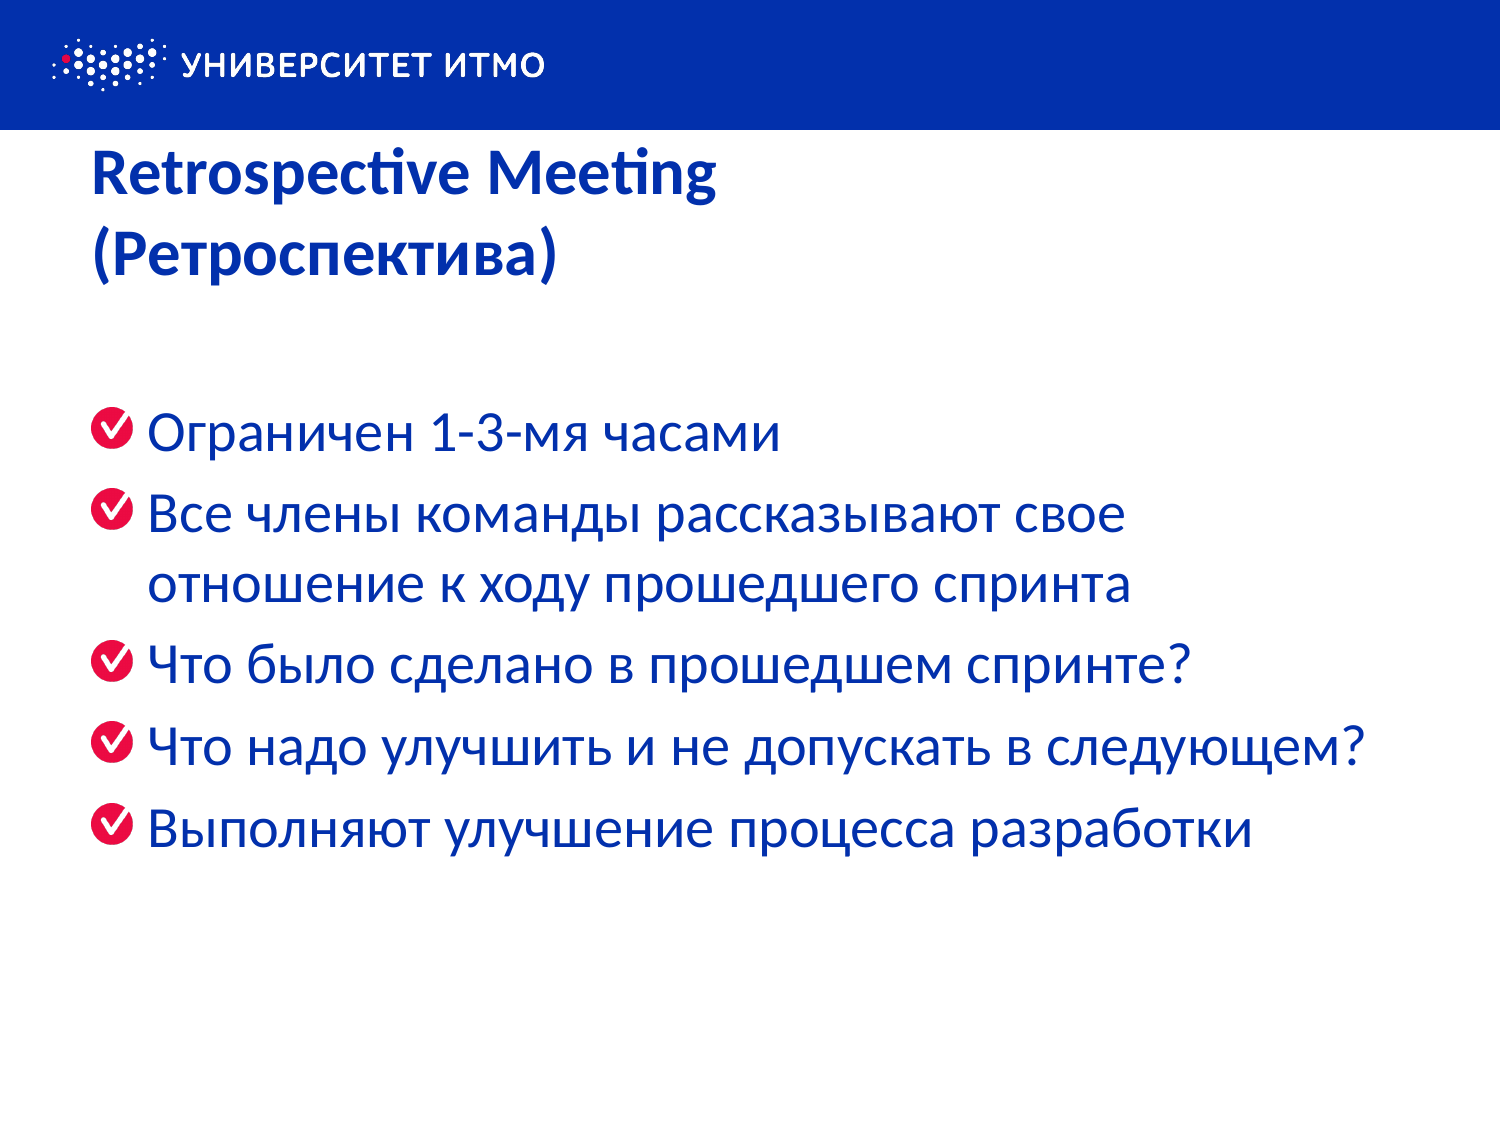

# Retrospective Meeting (Ретроспектива)
Ограничен 1-3-мя часами
Все члены команды рассказывают свое отношение к ходу прошедшего спринта
Что было сделано в прошедшем спринте?
Что надо улучшить и не допускать в следующем?
Выполняют улучшение процесса разработки